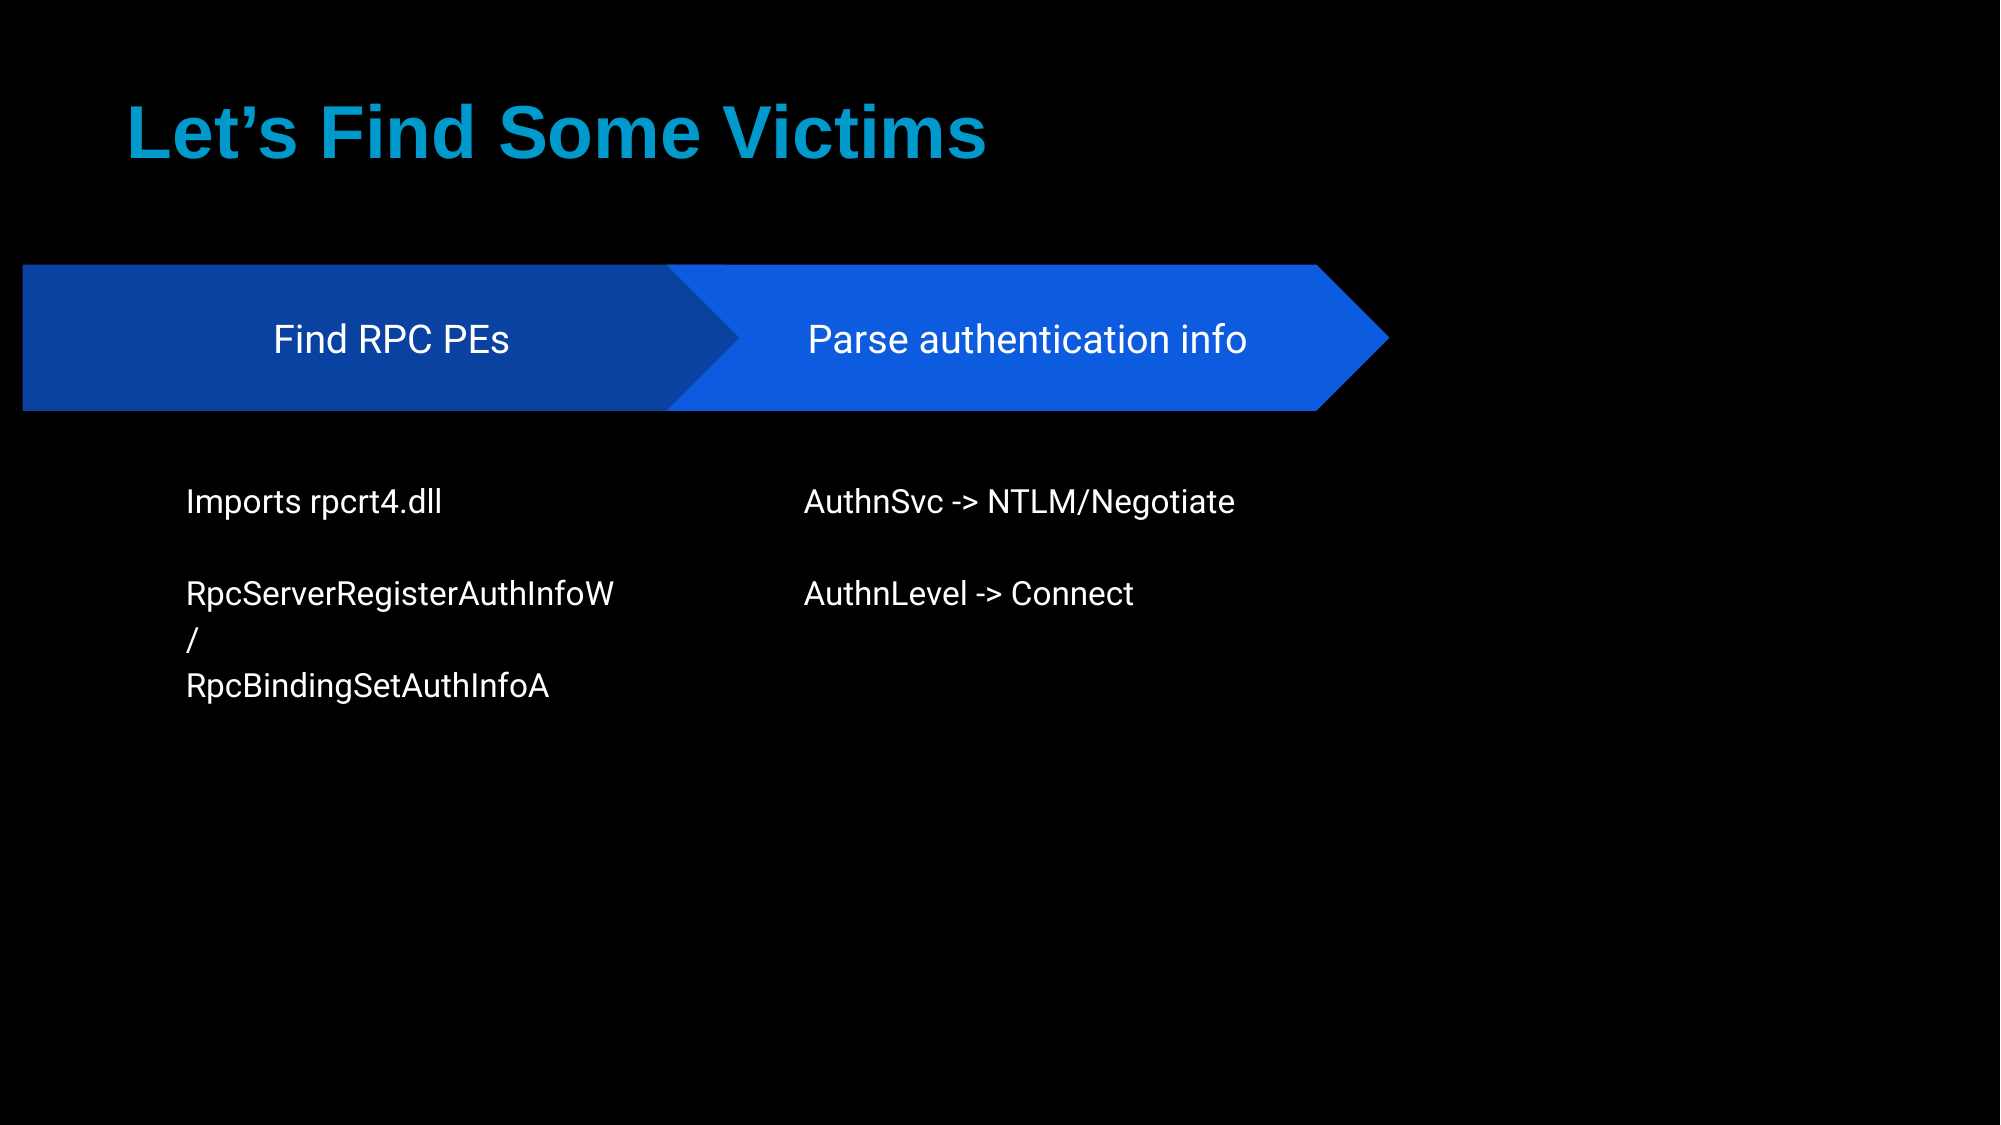

# Let’s Find Some Victims
Parse authentication info
AuthnSvc -> NTLM/Negotiate

AuthnLevel -> Connect
Find RPC PEs
Imports rpcrt4.dll

RpcServerRegisterAuthInfoW /
RpcBindingSetAuthInfoA